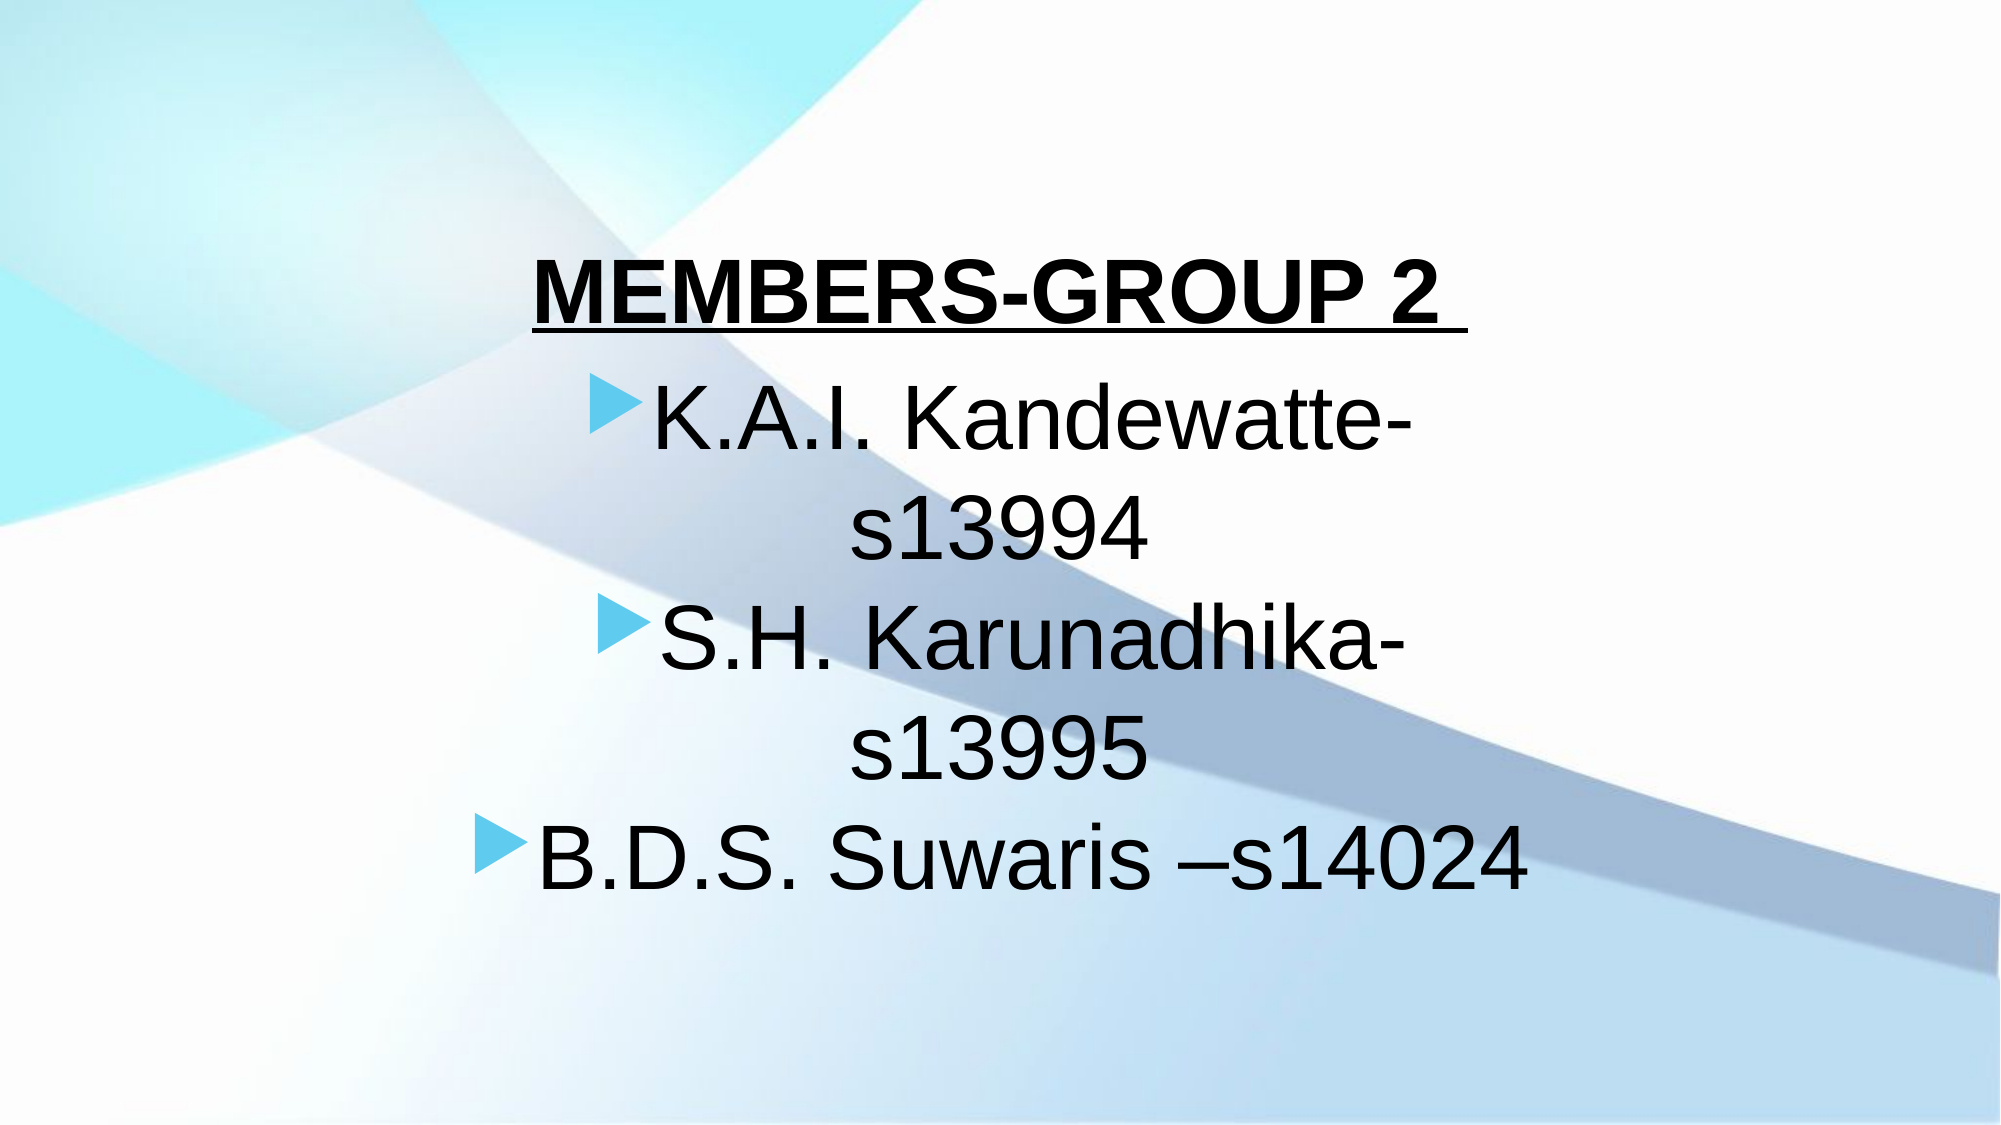

MEMBERS-GROUP 2
K.A.I. Kandewatte-s13994
S.H. Karunadhika- s13995
B.D.S. Suwaris –s14024